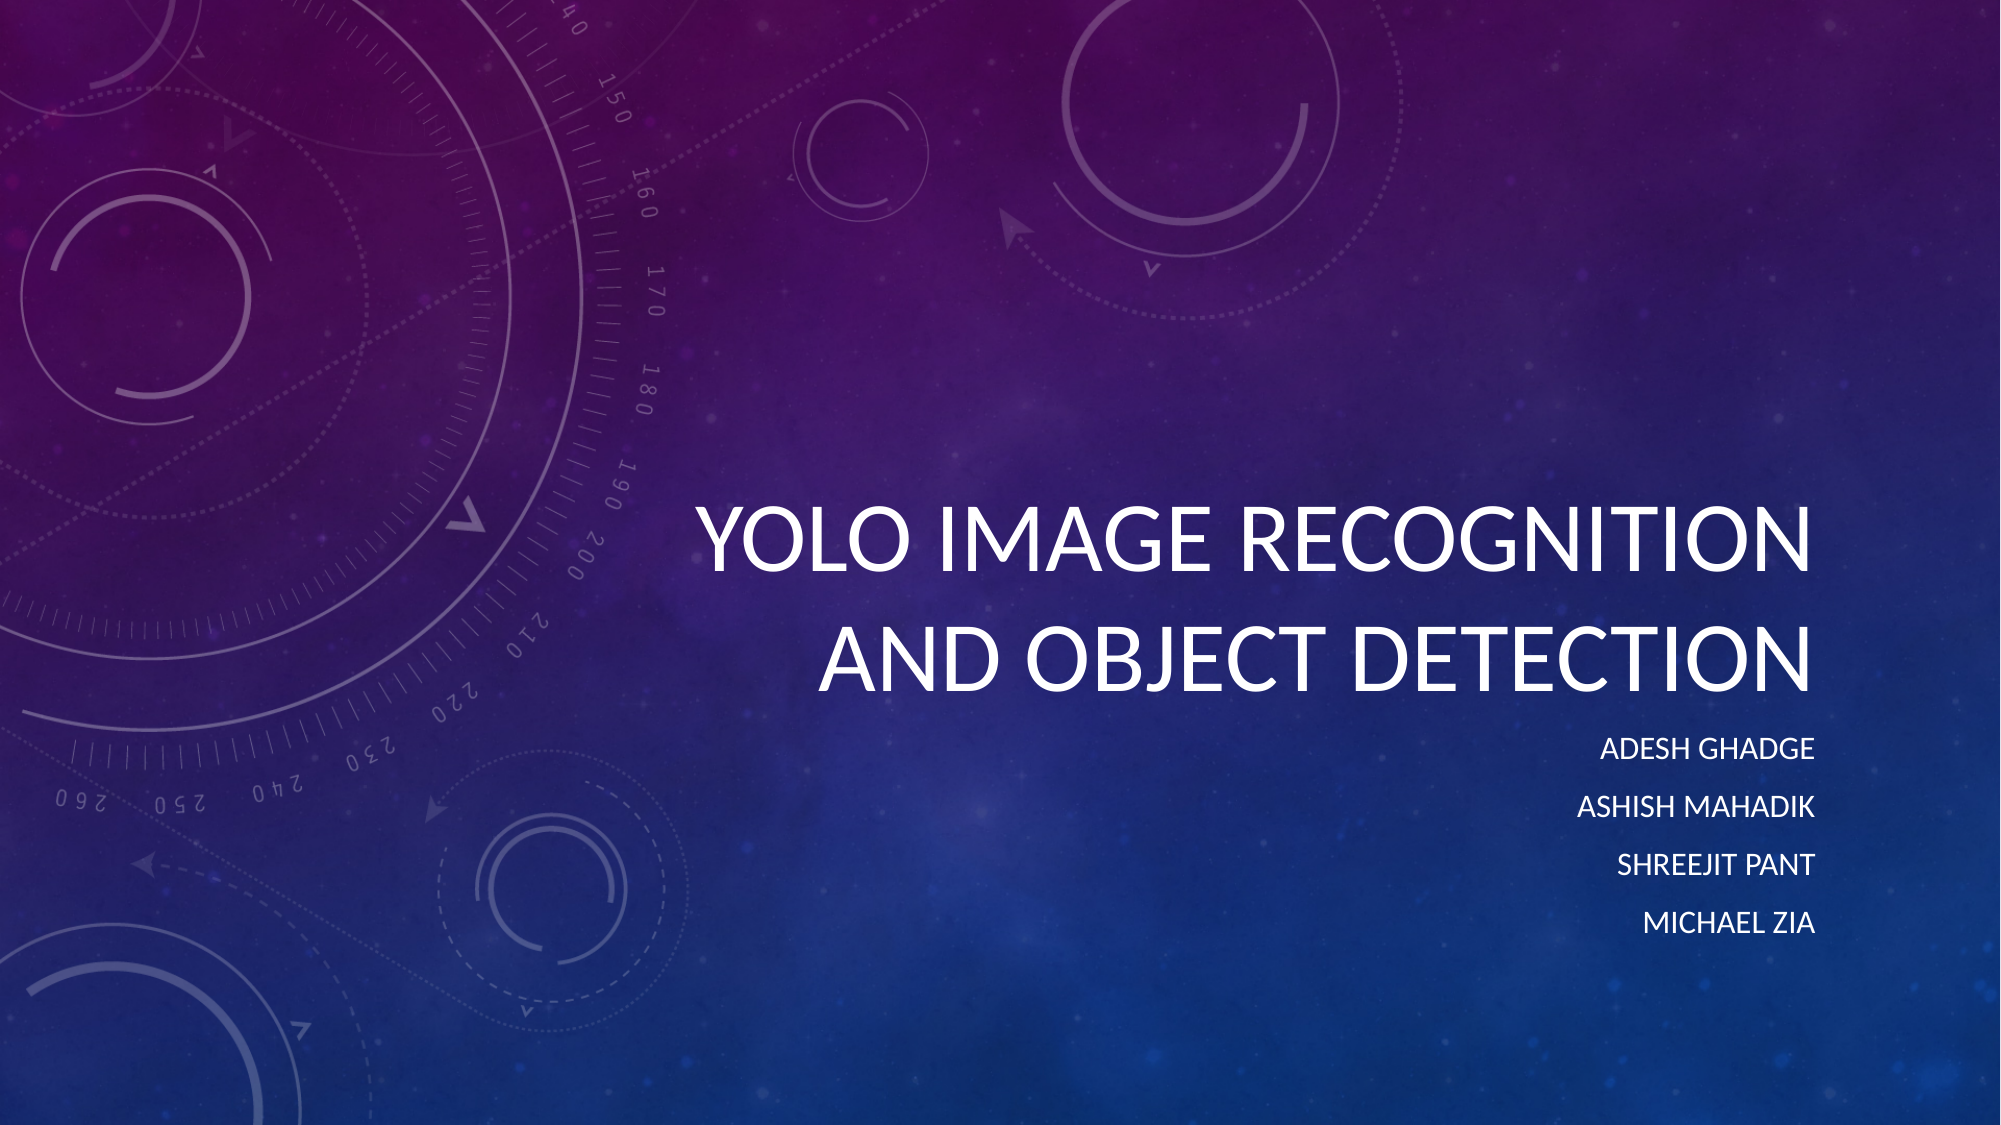

# YOLO Image Recognition and Object Detection
Adesh Ghadge
Ashish Mahadik
Shreejit Pant
Michael Zia